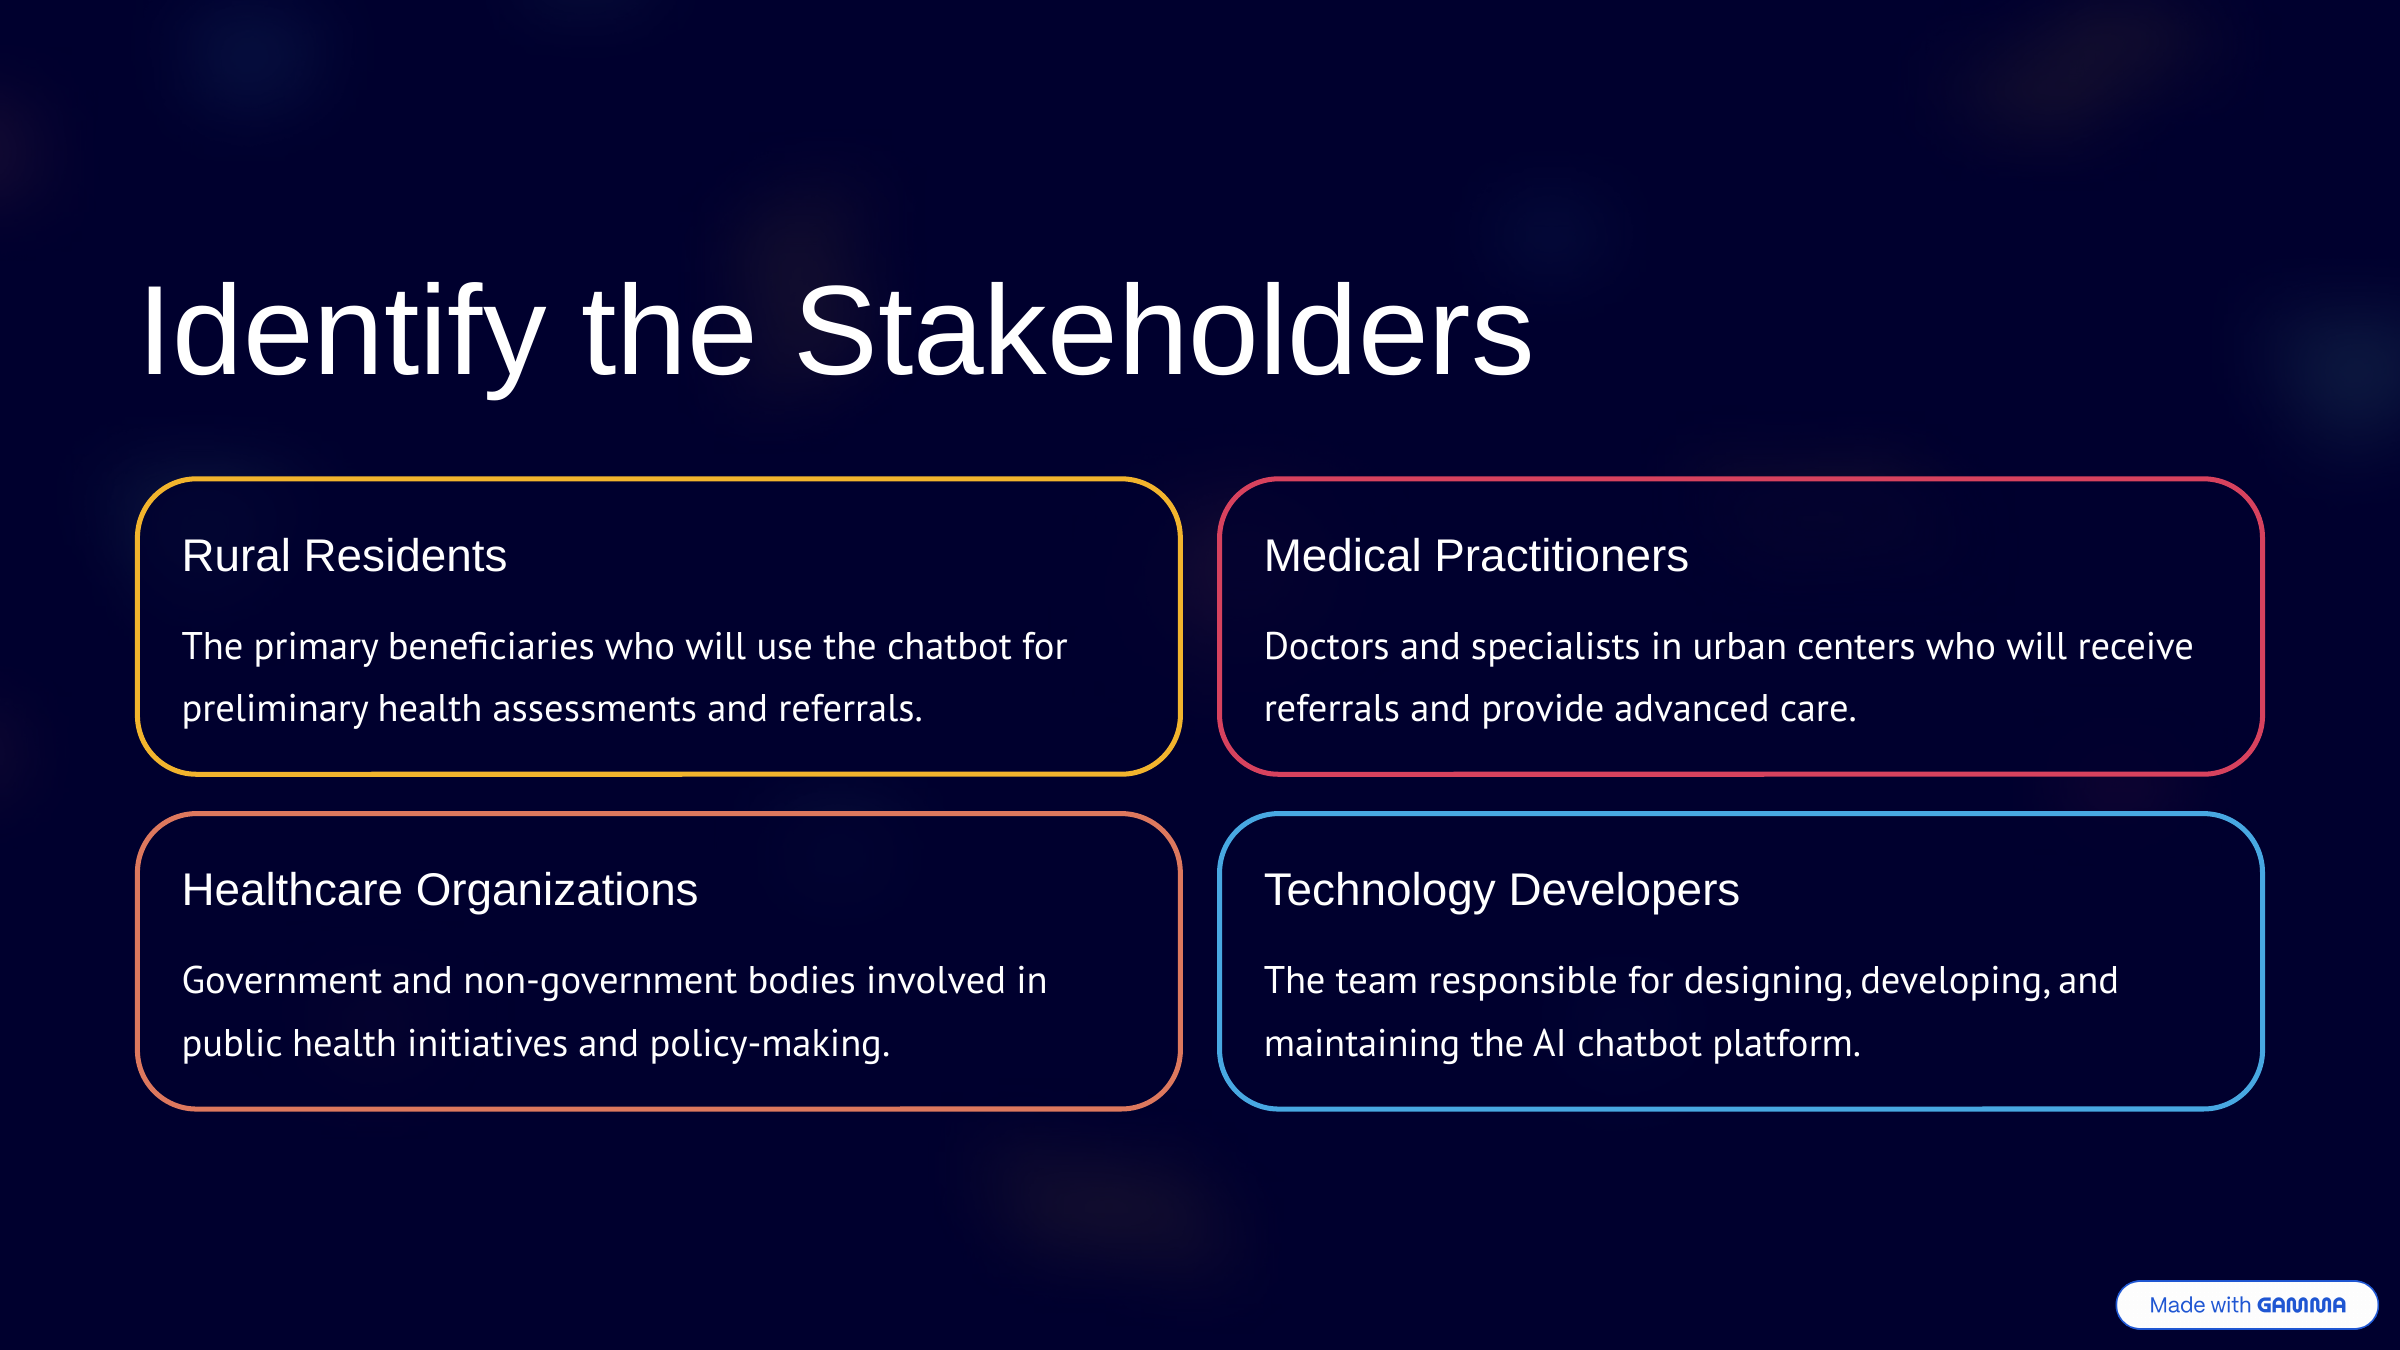

Identify the Stakeholders

Rural Residents
Medical Practitioners
The primary beneficiaries who will use the chatbot for preliminary health assessments and referrals.
Doctors and specialists in urban centers who will receive referrals and provide advanced care.

Healthcare Organizations
Technology Developers
Government and non-government bodies involved in public health initiatives and policy-making.
The team responsible for designing, developing, and maintaining the AI chatbot platform.